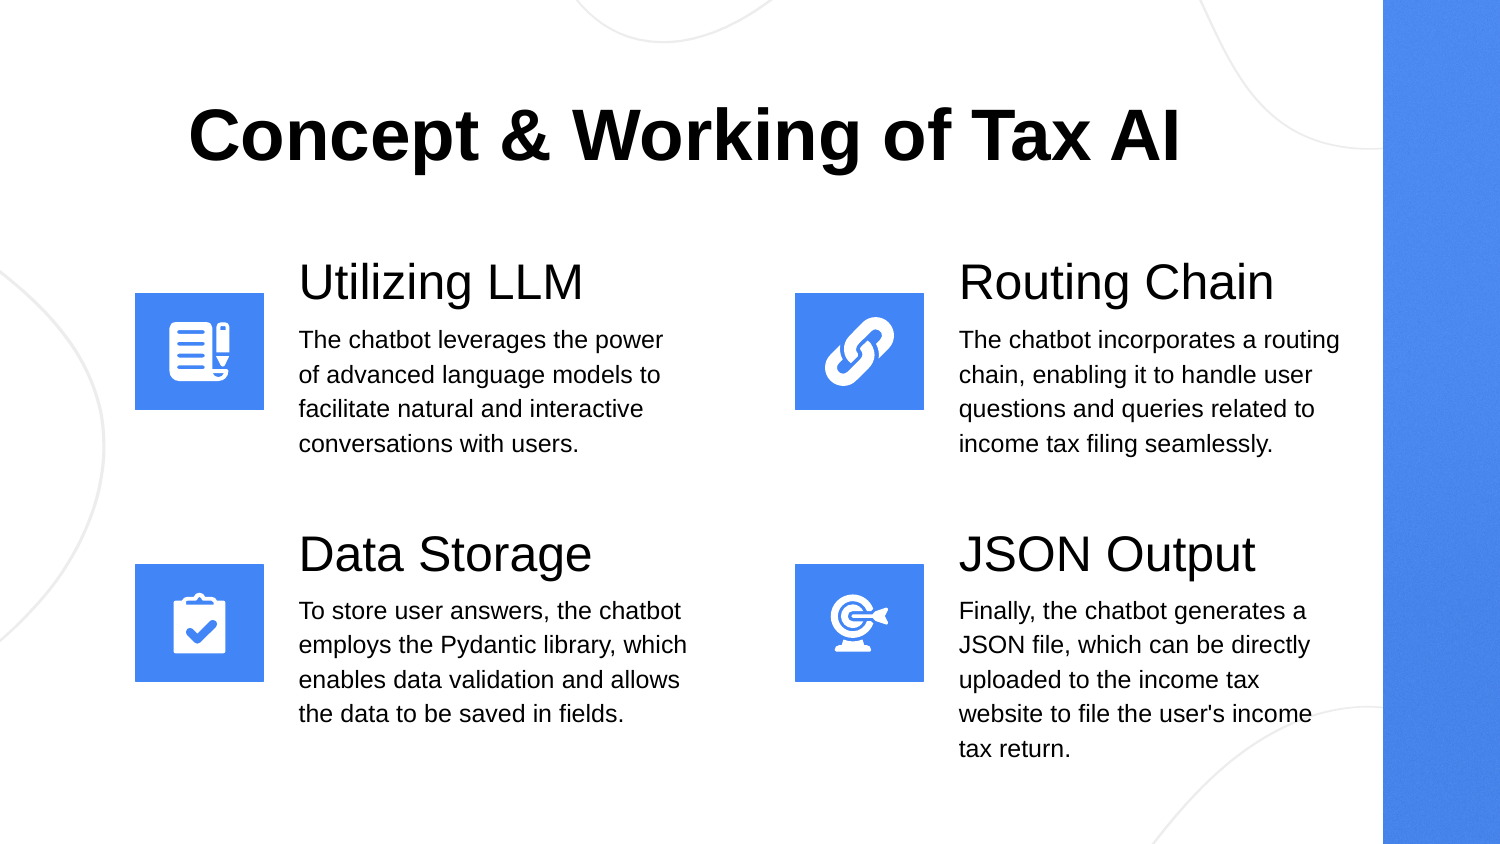

# Concept & Working of Tax AI
Utilizing LLM
Routing Chain

The chatbot leverages the power of advanced language models to facilitate natural and interactive conversations with users.
The chatbot incorporates a routing chain, enabling it to handle user questions and queries related to income tax filing seamlessly.

Data Storage
JSON Output

To store user answers, the chatbot employs the Pydantic library, which enables data validation and allows the data to be saved in fields.
Finally, the chatbot generates a JSON file, which can be directly uploaded to the income tax website to file the user's income tax return.